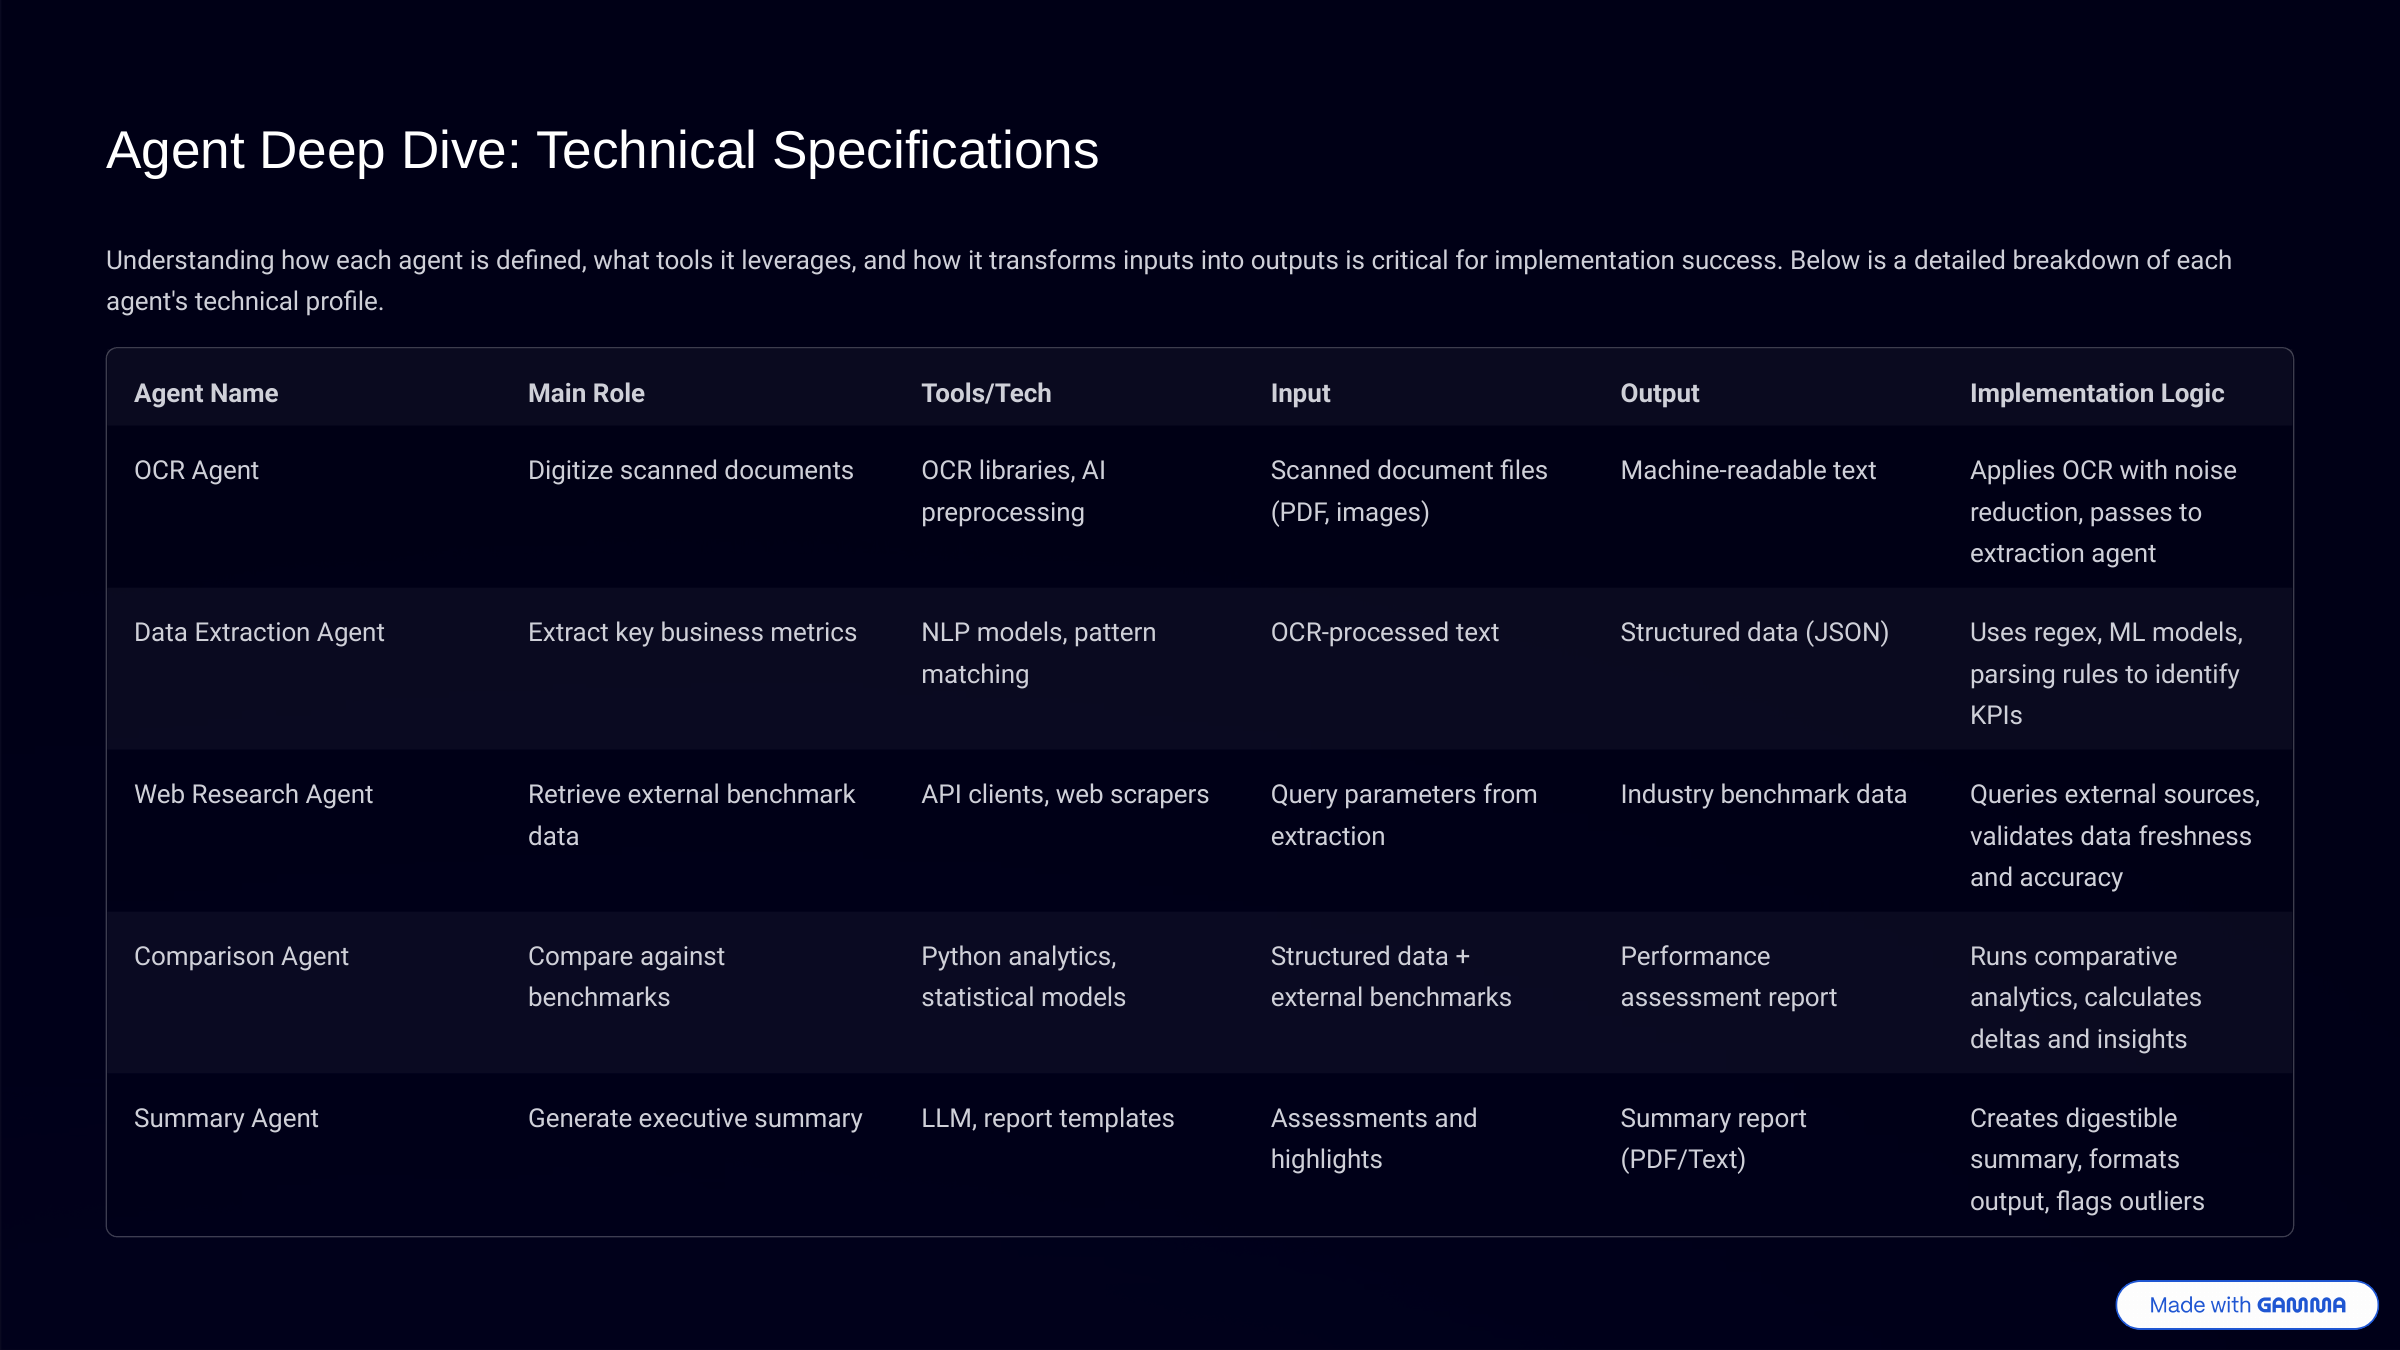

Agent Deep Dive: Technical Specifications
Understanding how each agent is defined, what tools it leverages, and how it transforms inputs into outputs is critical for implementation success. Below is a detailed breakdown of each agent's technical profile.

Agent Name
Main Role
Tools/Tech
Input
Output
Implementation Logic

OCR Agent
Digitize scanned documents
OCR libraries, AI preprocessing
Scanned document files (PDF, images)
Machine-readable text
Applies OCR with noise reduction, passes to extraction agent

Data Extraction Agent
Extract key business metrics
NLP models, pattern matching
OCR-processed text
Structured data (JSON)
Uses regex, ML models, parsing rules to identify KPIs

Web Research Agent
Retrieve external benchmark data
API clients, web scrapers
Query parameters from extraction
Industry benchmark data
Queries external sources, validates data freshness and accuracy

Comparison Agent
Compare against benchmarks
Python analytics, statistical models
Structured data + external benchmarks
Performance assessment report
Runs comparative analytics, calculates deltas and insights

Summary Agent
Generate executive summary
LLM, report templates
Assessments and highlights
Summary report (PDF/Text)
Creates digestible summary, formats output, flags outliers